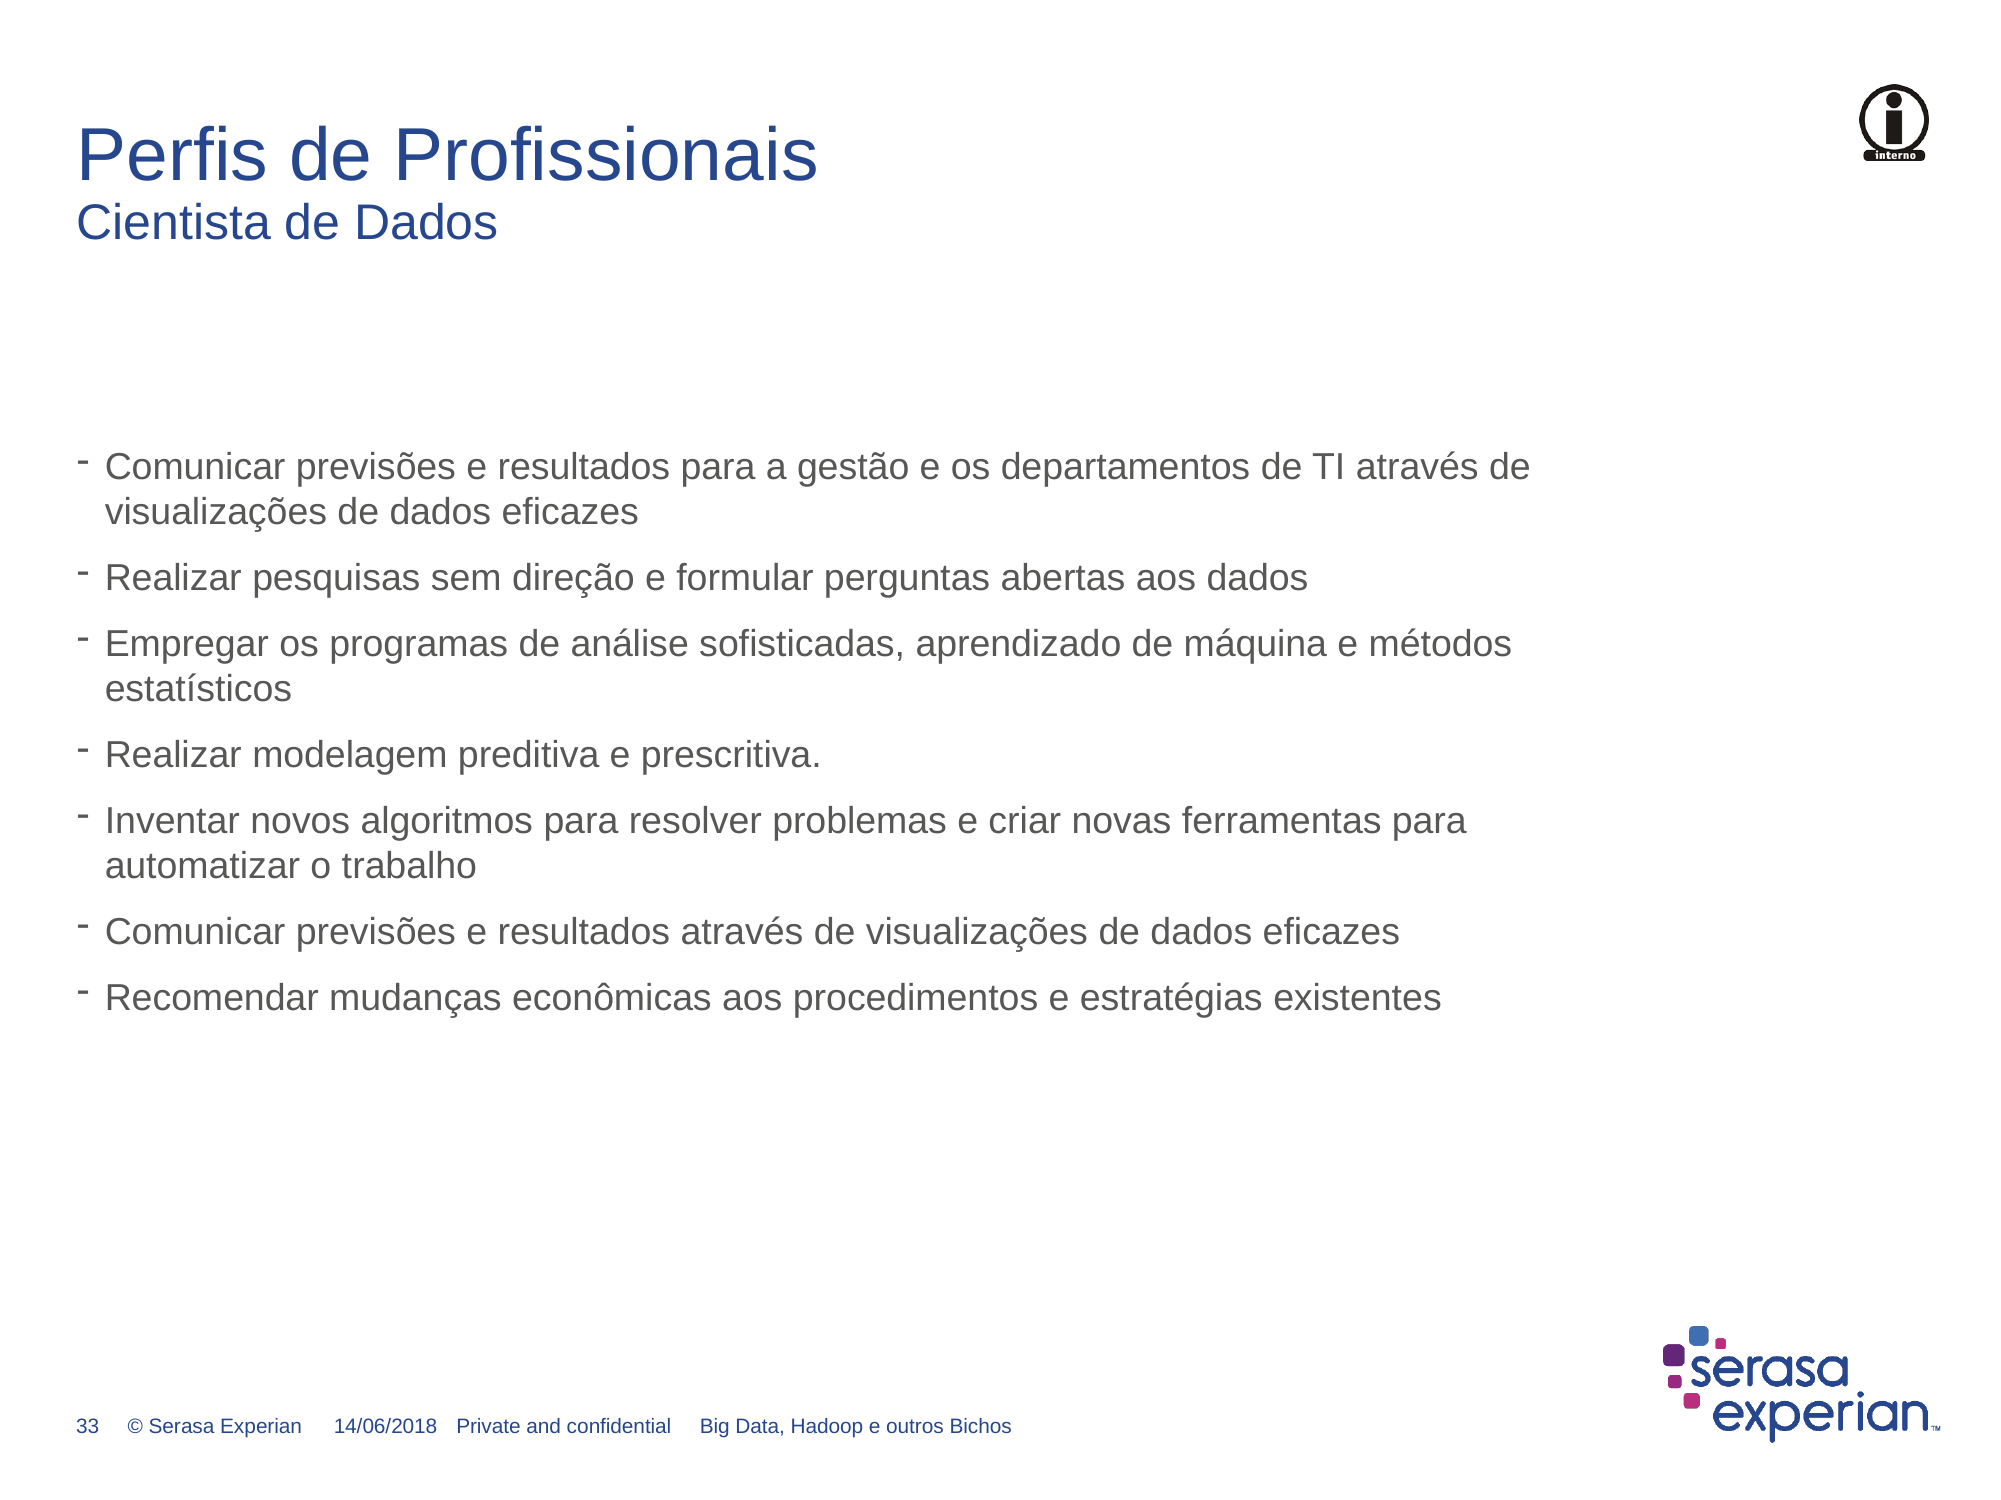

# Perfis de Profissionais Cientista de Dados
Comunicar previsões e resultados para a gestão e os departamentos de TI através de visualizações de dados eficazes
Realizar pesquisas sem direção e formular perguntas abertas aos dados
Empregar os programas de análise sofisticadas, aprendizado de máquina e métodos estatísticos
Realizar modelagem preditiva e prescritiva.
Inventar novos algoritmos para resolver problemas e criar novas ferramentas para automatizar o trabalho
Comunicar previsões e resultados através de visualizações de dados eficazes
Recomendar mudanças econômicas aos procedimentos e estratégias existentes

14/06/2018
Private and confidential     Big Data, Hadoop e outros Bichos